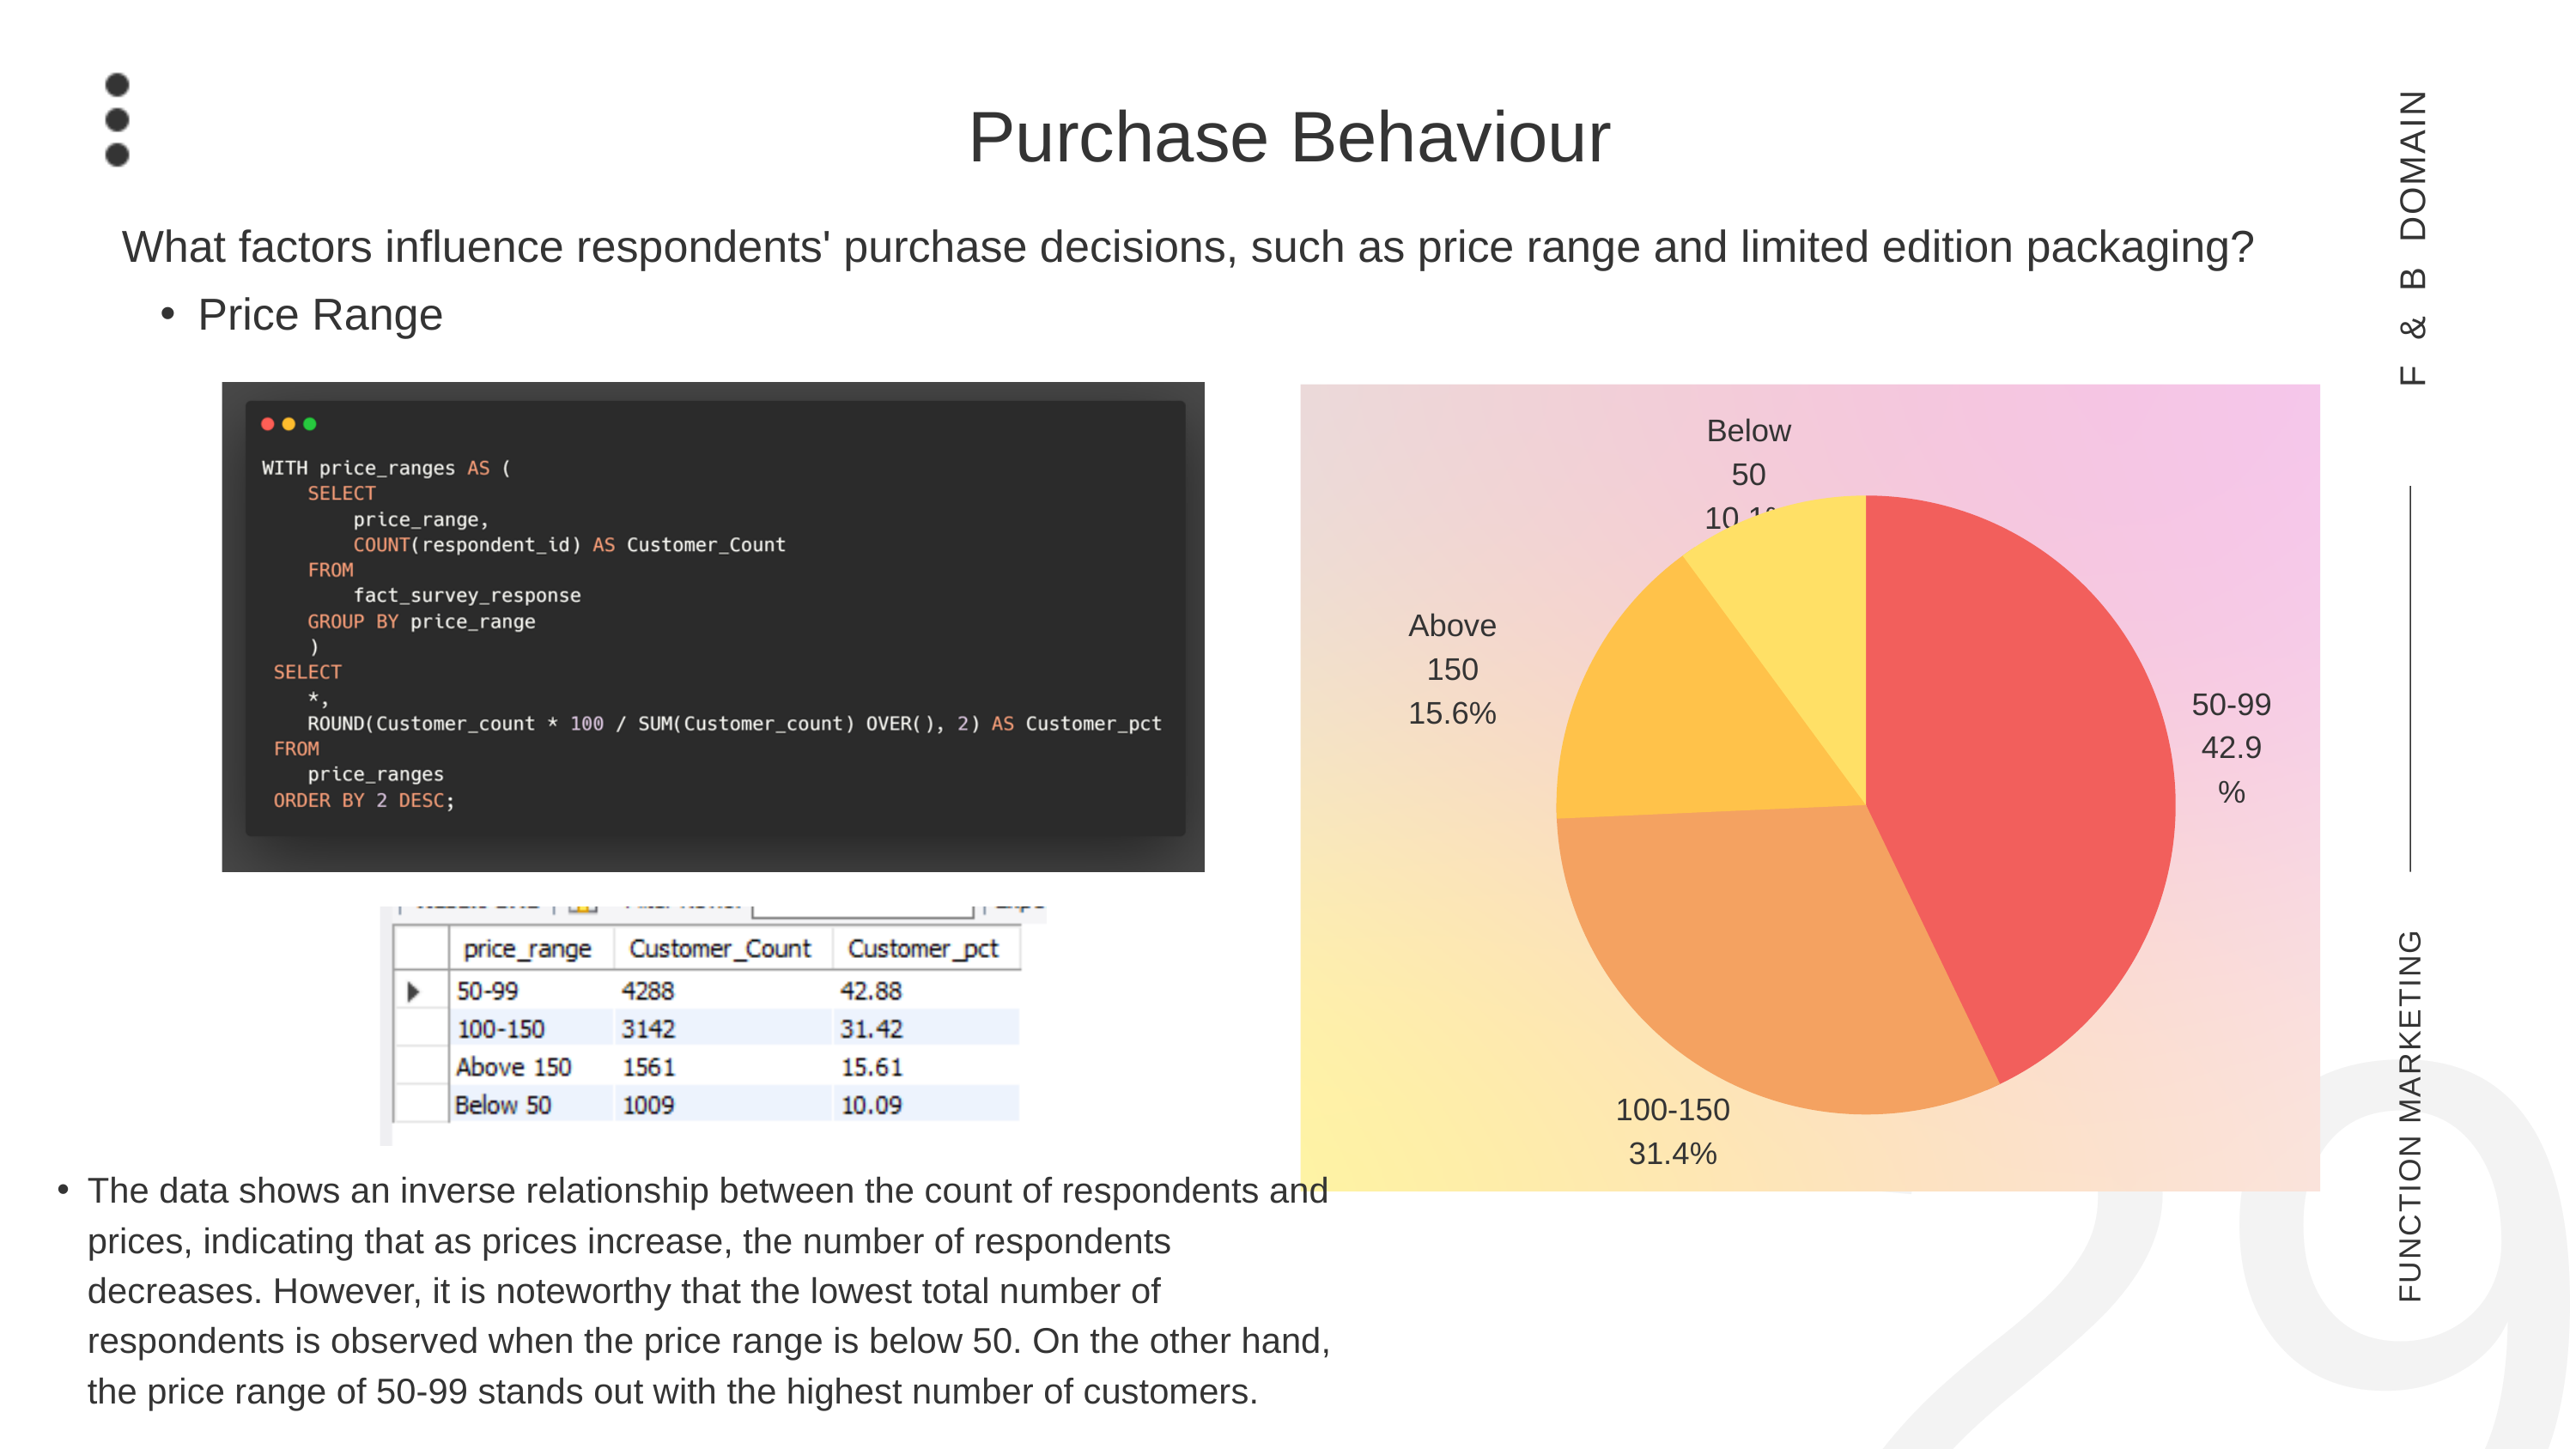

Purchase Behaviour
What factors influence respondents' purchase decisions, such as price range and limited edition packaging?
F  &  B  DOMAIN

Price Range

Below 50
10.1%

Above 150
15.6%
50-99
42.9%
100-150
31.4%

29

FUNCTION MARKETING
The data shows an inverse relationship between the count of respondents and prices, indicating that as prices increase, the number of respondents decreases. However, it is noteworthy that the lowest total number of respondents is observed when the price range is below 50. On the other hand, the price range of 50-99 stands out with the highest number of customers.